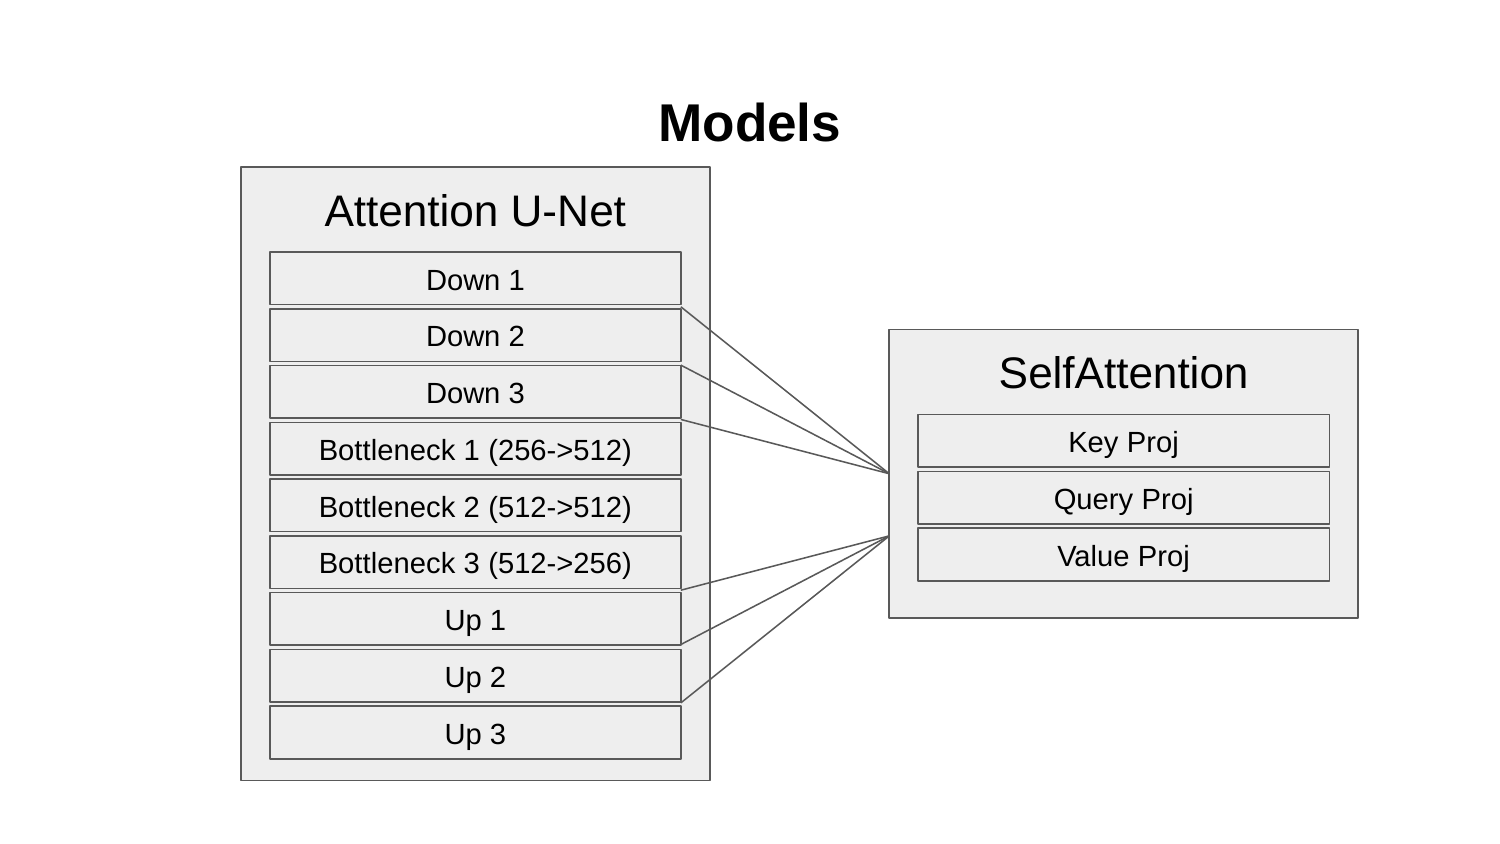

# Models
Attention U-Net
Down 1
Down 2
SelfAttention
Down 3
Key Proj
Bottleneck 1 (256->512)
Query Proj
Bottleneck 2 (512->512)
Value Proj
Bottleneck 3 (512->256)
Up 1
Up 2
Up 3